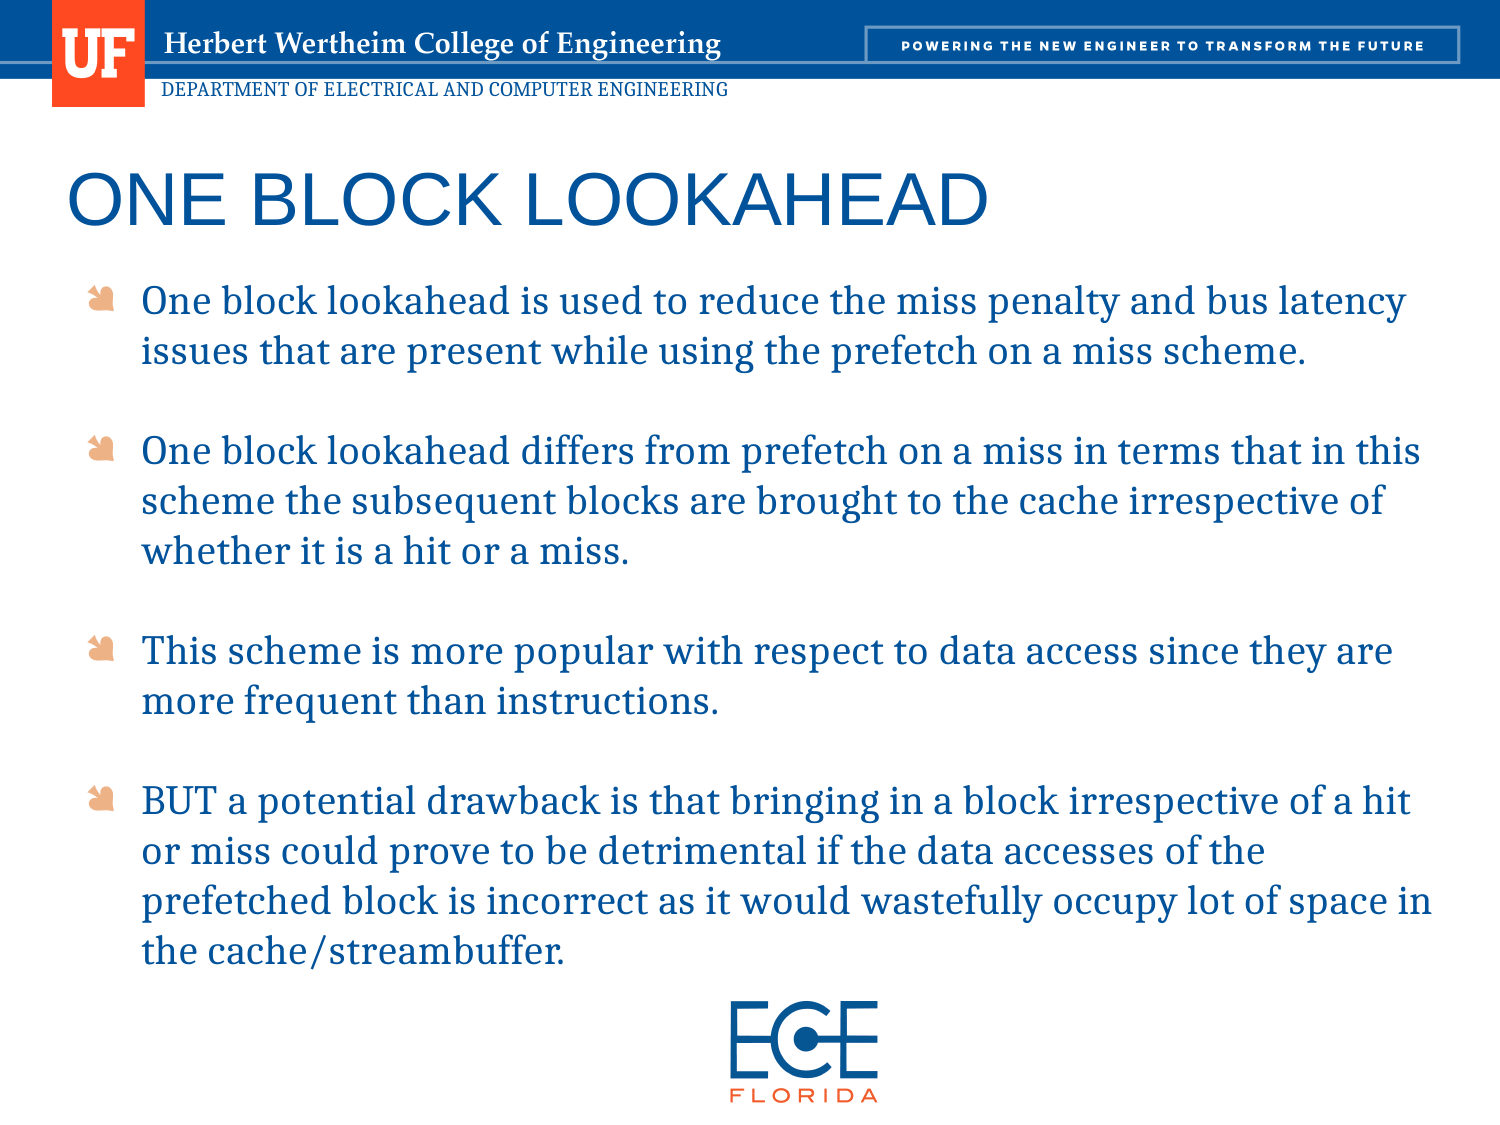

ONE BLOCK LOOKAHEAD
One block lookahead is used to reduce the miss penalty and bus latency issues that are present while using the prefetch on a miss scheme.
One block lookahead differs from prefetch on a miss in terms that in this scheme the subsequent blocks are brought to the cache irrespective of whether it is a hit or a miss.
This scheme is more popular with respect to data access since they are more frequent than instructions.
BUT a potential drawback is that bringing in a block irrespective of a hit or miss could prove to be detrimental if the data accesses of the prefetched block is incorrect as it would wastefully occupy lot of space in the cache/streambuffer.